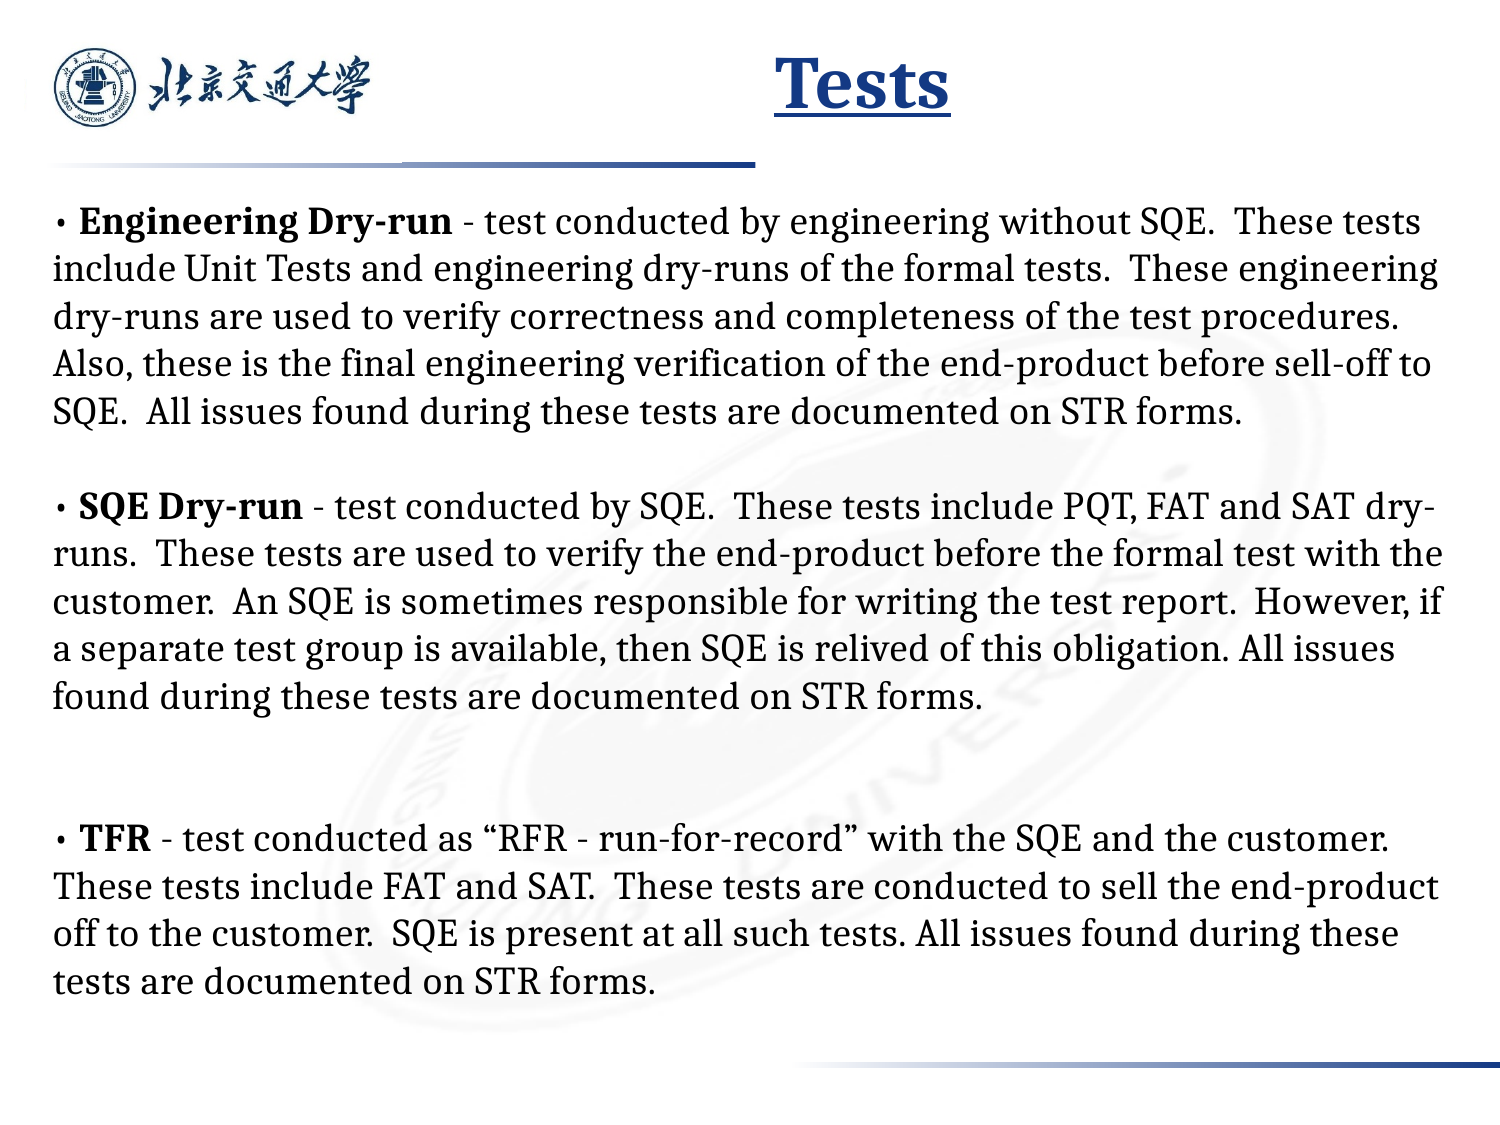

# Tests
• Engineering Dry-run - test conducted by engineering without SQE.  These tests include Unit Tests and engineering dry-runs of the formal tests.  These engineering dry-runs are used to verify correctness and completeness of the test procedures.  Also, these is the final engineering verification of the end-product before sell-off to SQE.  All issues found during these tests are documented on STR forms.

• SQE Dry-run - test conducted by SQE.  These tests include PQT, FAT and SAT dry-runs.  These tests are used to verify the end-product before the formal test with the customer.  An SQE is sometimes responsible for writing the test report.  However, if a separate test group is available, then SQE is relived of this obligation. All issues found during these tests are documented on STR forms.

• TFR - test conducted as “RFR - run-for-record” with the SQE and the customer.  These tests include FAT and SAT.  These tests are conducted to sell the end-product off to the customer.  SQE is present at all such tests. All issues found during these tests are documented on STR forms.